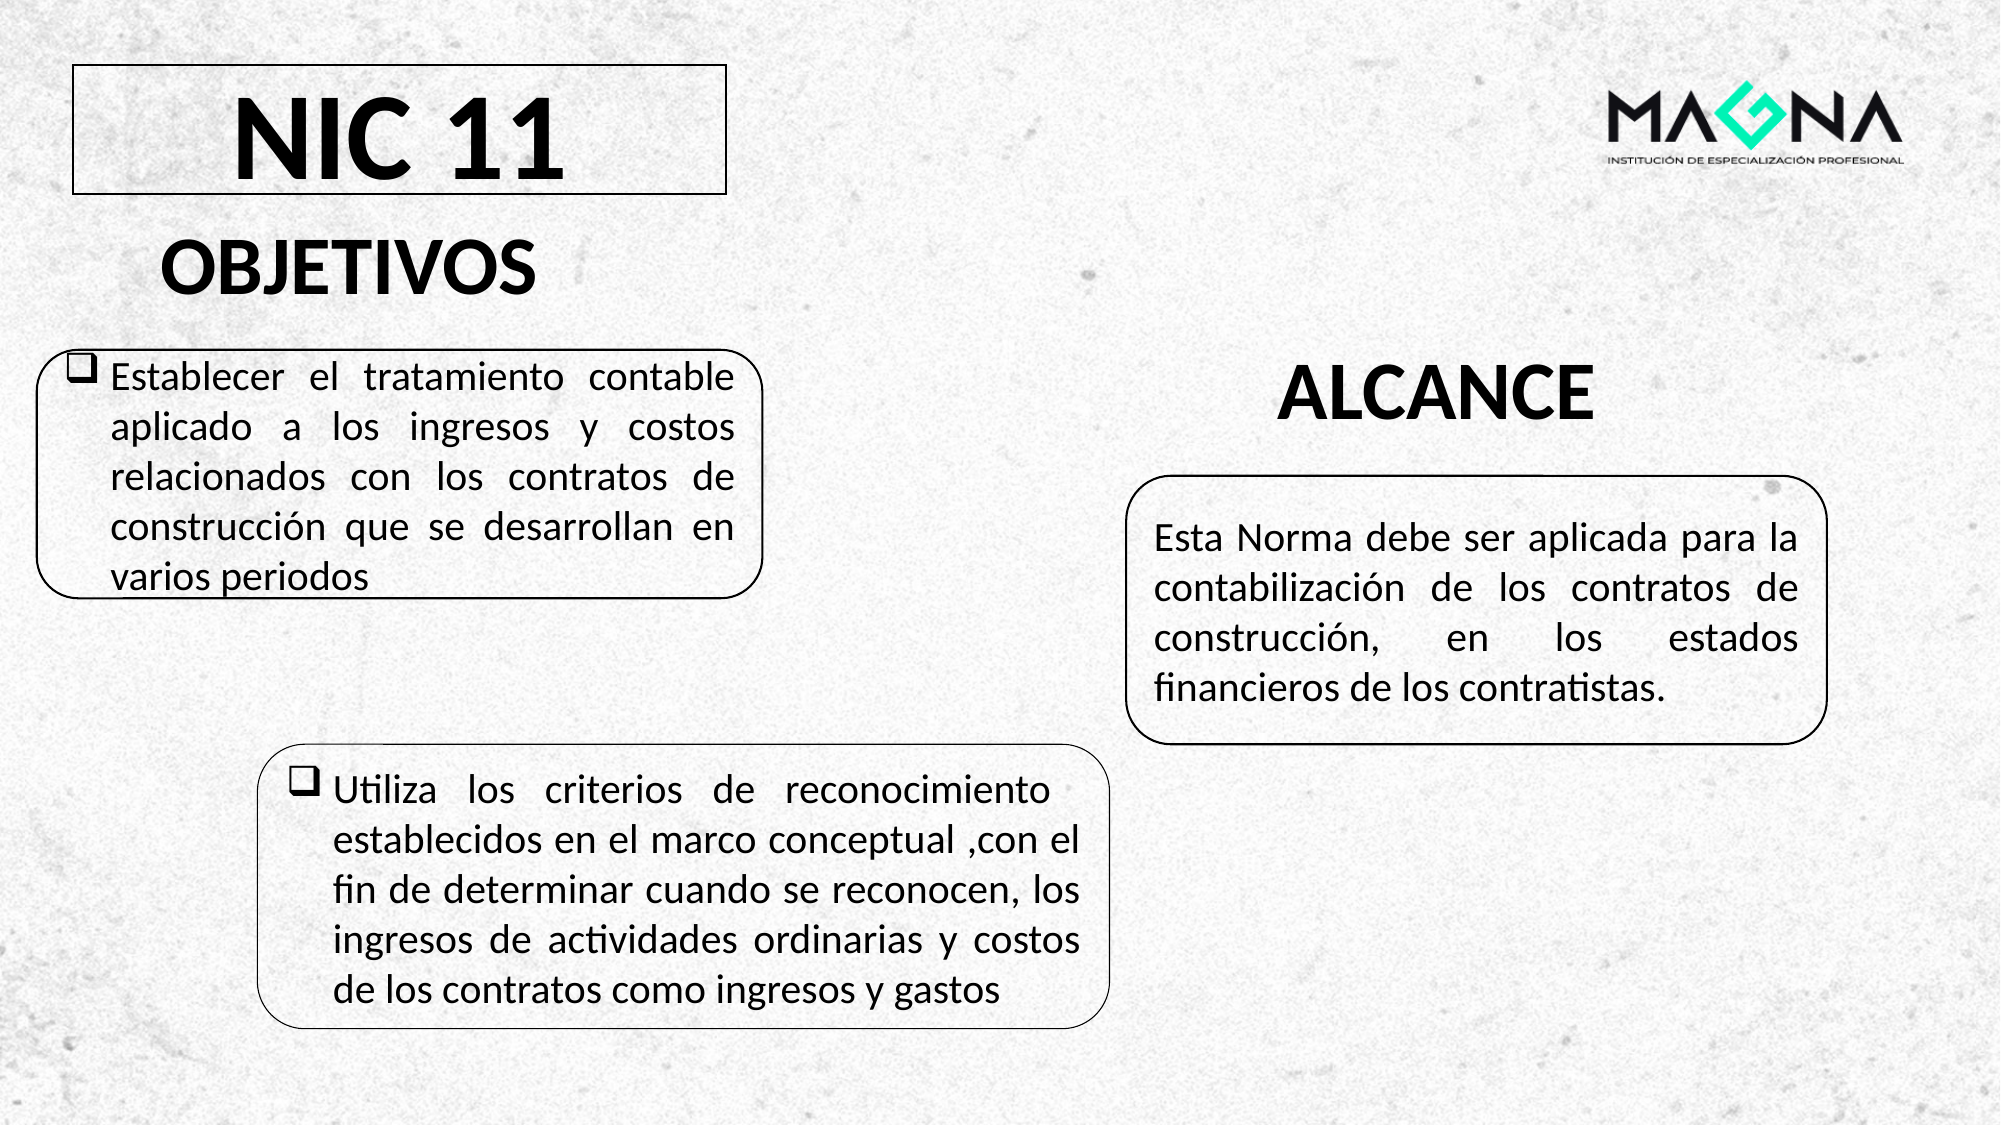

NIC 11
OBJETIVOS
ALCANCE
Establecer el tratamiento contable aplicado a los ingresos y costos relacionados con los contratos de construcción que se desarrollan en varios periodos
Esta Norma debe ser aplicada para la contabilización de los contratos de construcción, en los estados financieros de los contratistas.
Utiliza los criterios de reconocimiento  establecidos en el marco conceptual ,con el fin de determinar cuando se reconocen, los ingresos de actividades ordinarias y costos de los contratos como ingresos y gastos